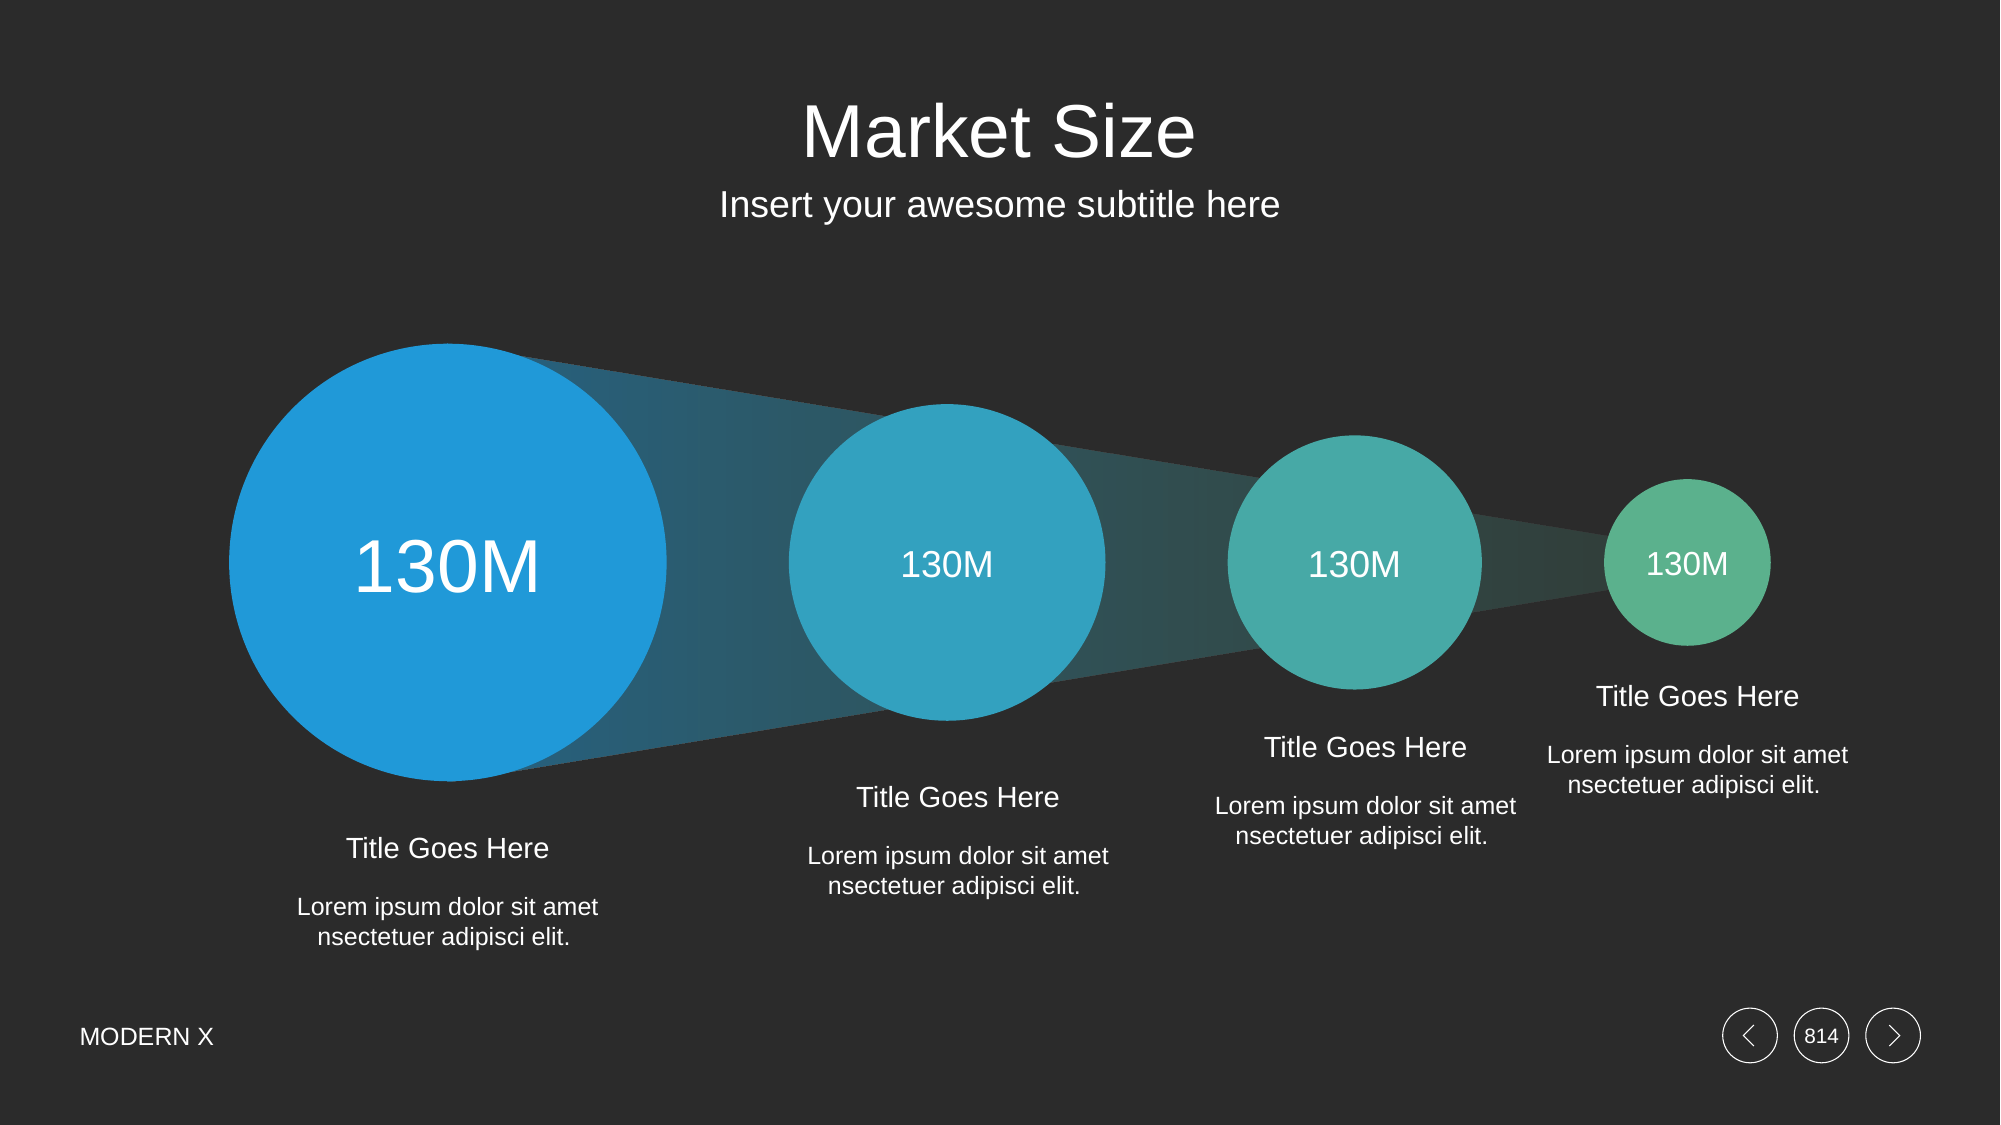

# Market Size
Insert your awesome subtitle here
130M
130M
130M
130M
Title Goes Here
Title Goes Here
Lorem ipsum dolor sit amet nsectetuer adipisci elit.
Title Goes Here
Lorem ipsum dolor sit amet nsectetuer adipisci elit.
Title Goes Here
Lorem ipsum dolor sit amet nsectetuer adipisci elit.
Lorem ipsum dolor sit amet nsectetuer adipisci elit.